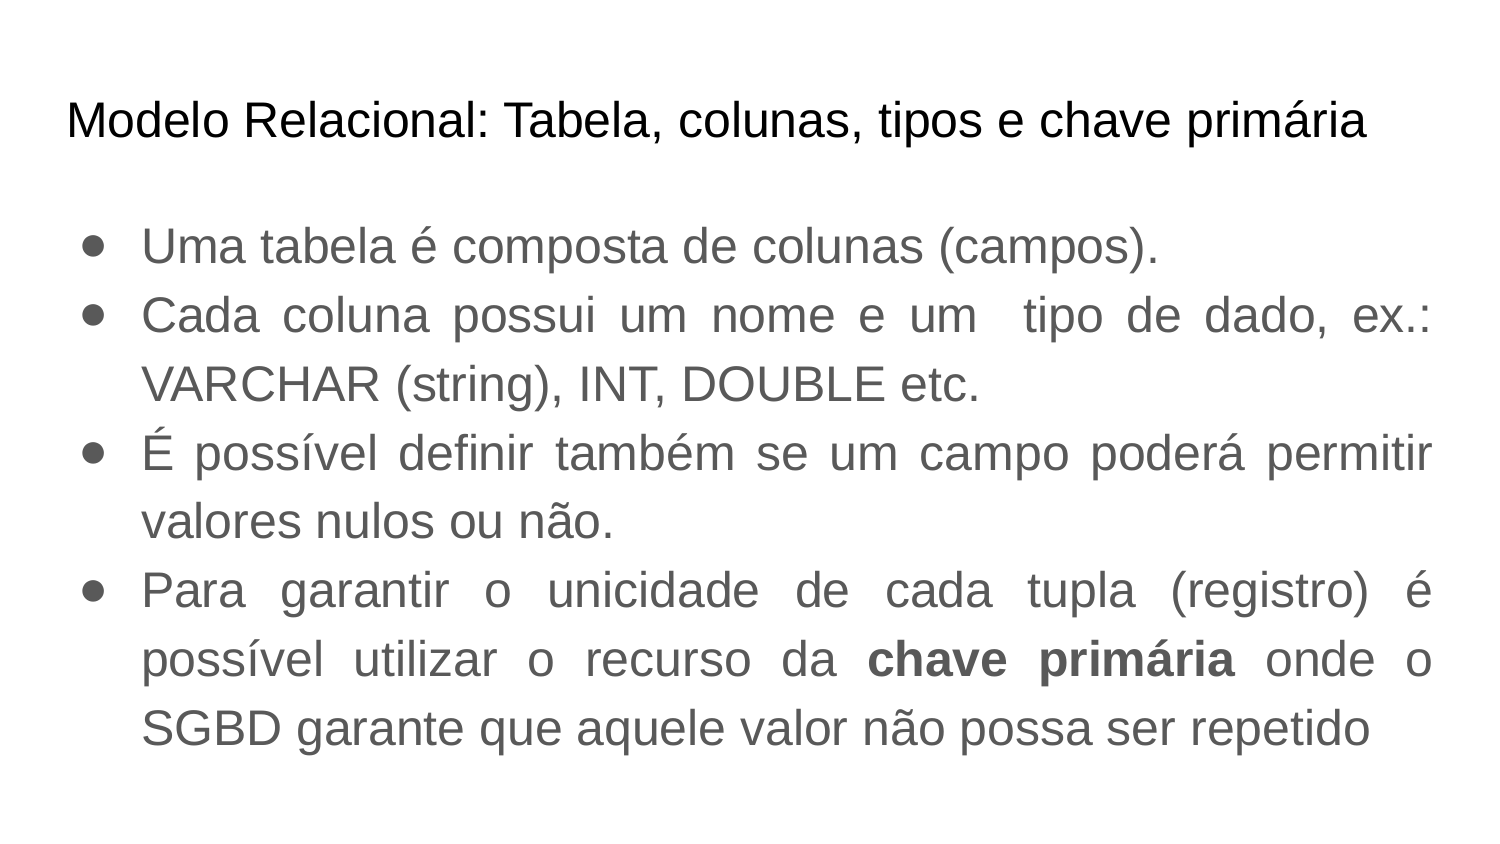

# Modelo Relacional: Tabela, colunas, tipos e chave primária
Uma tabela é composta de colunas (campos).
Cada coluna possui um nome e um  tipo de dado, ex.: VARCHAR (string), INT, DOUBLE etc.
É possível definir também se um campo poderá permitir valores nulos ou não.
Para garantir o unicidade de cada tupla (registro) é possível utilizar o recurso da chave primária onde o SGBD garante que aquele valor não possa ser repetido